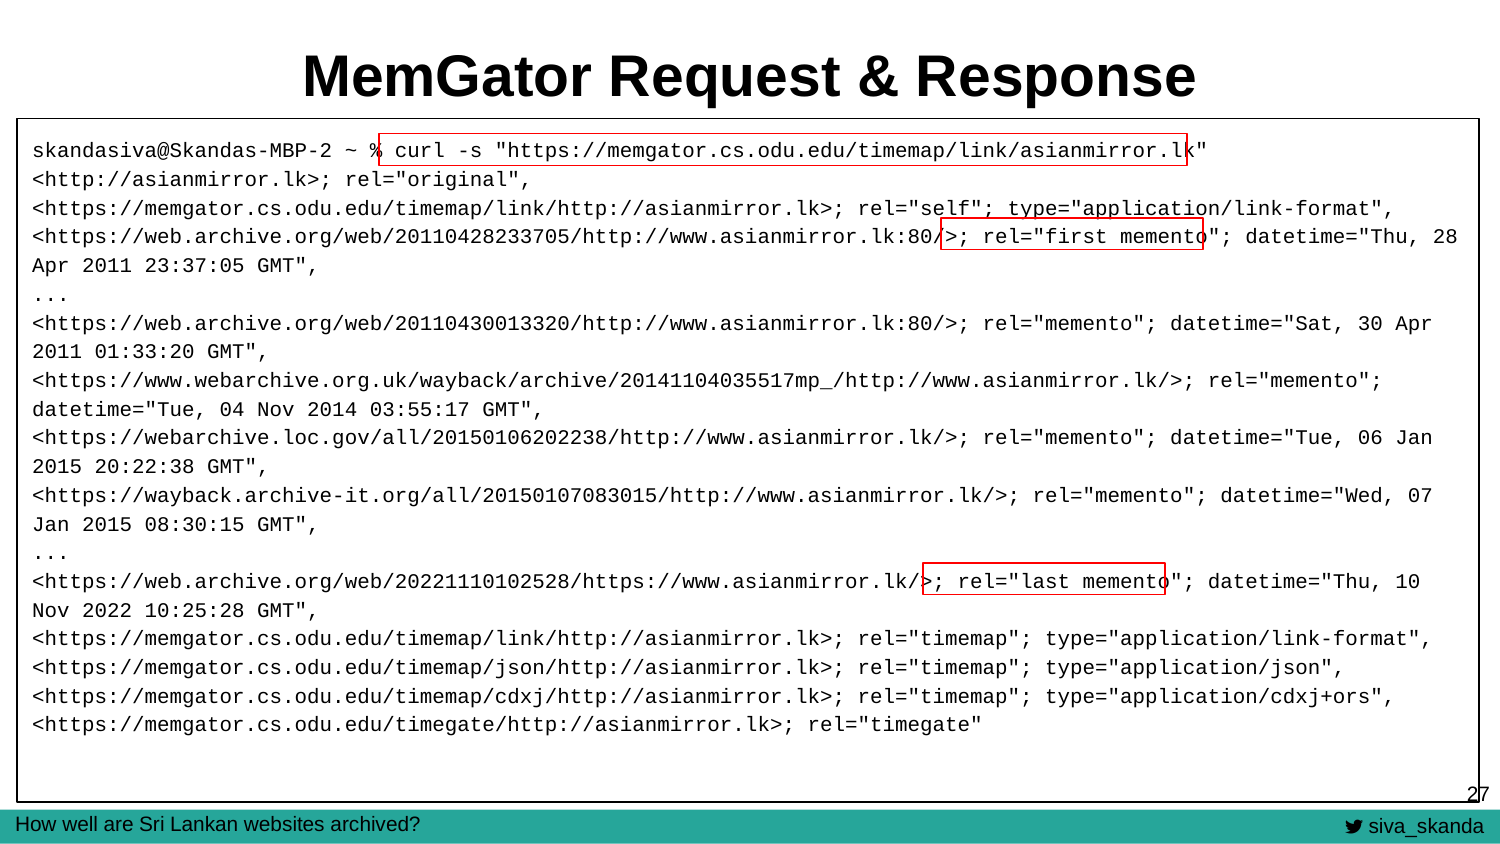

# MemGator Request & Response
skandasiva@Skandas-MBP-2 ~ % curl -s "https://memgator.cs.odu.edu/timemap/link/asianmirror.lk"
<http://asianmirror.lk>; rel="original",
<https://memgator.cs.odu.edu/timemap/link/http://asianmirror.lk>; rel="self"; type="application/link-format",
<https://web.archive.org/web/20110428233705/http://www.asianmirror.lk:80/>; rel="first memento"; datetime="Thu, 28 Apr 2011 23:37:05 GMT",
...
<https://web.archive.org/web/20110430013320/http://www.asianmirror.lk:80/>; rel="memento"; datetime="Sat, 30 Apr 2011 01:33:20 GMT",
<https://www.webarchive.org.uk/wayback/archive/20141104035517mp_/http://www.asianmirror.lk/>; rel="memento"; datetime="Tue, 04 Nov 2014 03:55:17 GMT",
<https://webarchive.loc.gov/all/20150106202238/http://www.asianmirror.lk/>; rel="memento"; datetime="Tue, 06 Jan 2015 20:22:38 GMT",
<https://wayback.archive-it.org/all/20150107083015/http://www.asianmirror.lk/>; rel="memento"; datetime="Wed, 07 Jan 2015 08:30:15 GMT",
...
<https://web.archive.org/web/20221110102528/https://www.asianmirror.lk/>; rel="last memento"; datetime="Thu, 10 Nov 2022 10:25:28 GMT",
<https://memgator.cs.odu.edu/timemap/link/http://asianmirror.lk>; rel="timemap"; type="application/link-format",
<https://memgator.cs.odu.edu/timemap/json/http://asianmirror.lk>; rel="timemap"; type="application/json",
<https://memgator.cs.odu.edu/timemap/cdxj/http://asianmirror.lk>; rel="timemap"; type="application/cdxj+ors",
<https://memgator.cs.odu.edu/timegate/http://asianmirror.lk>; rel="timegate"

27